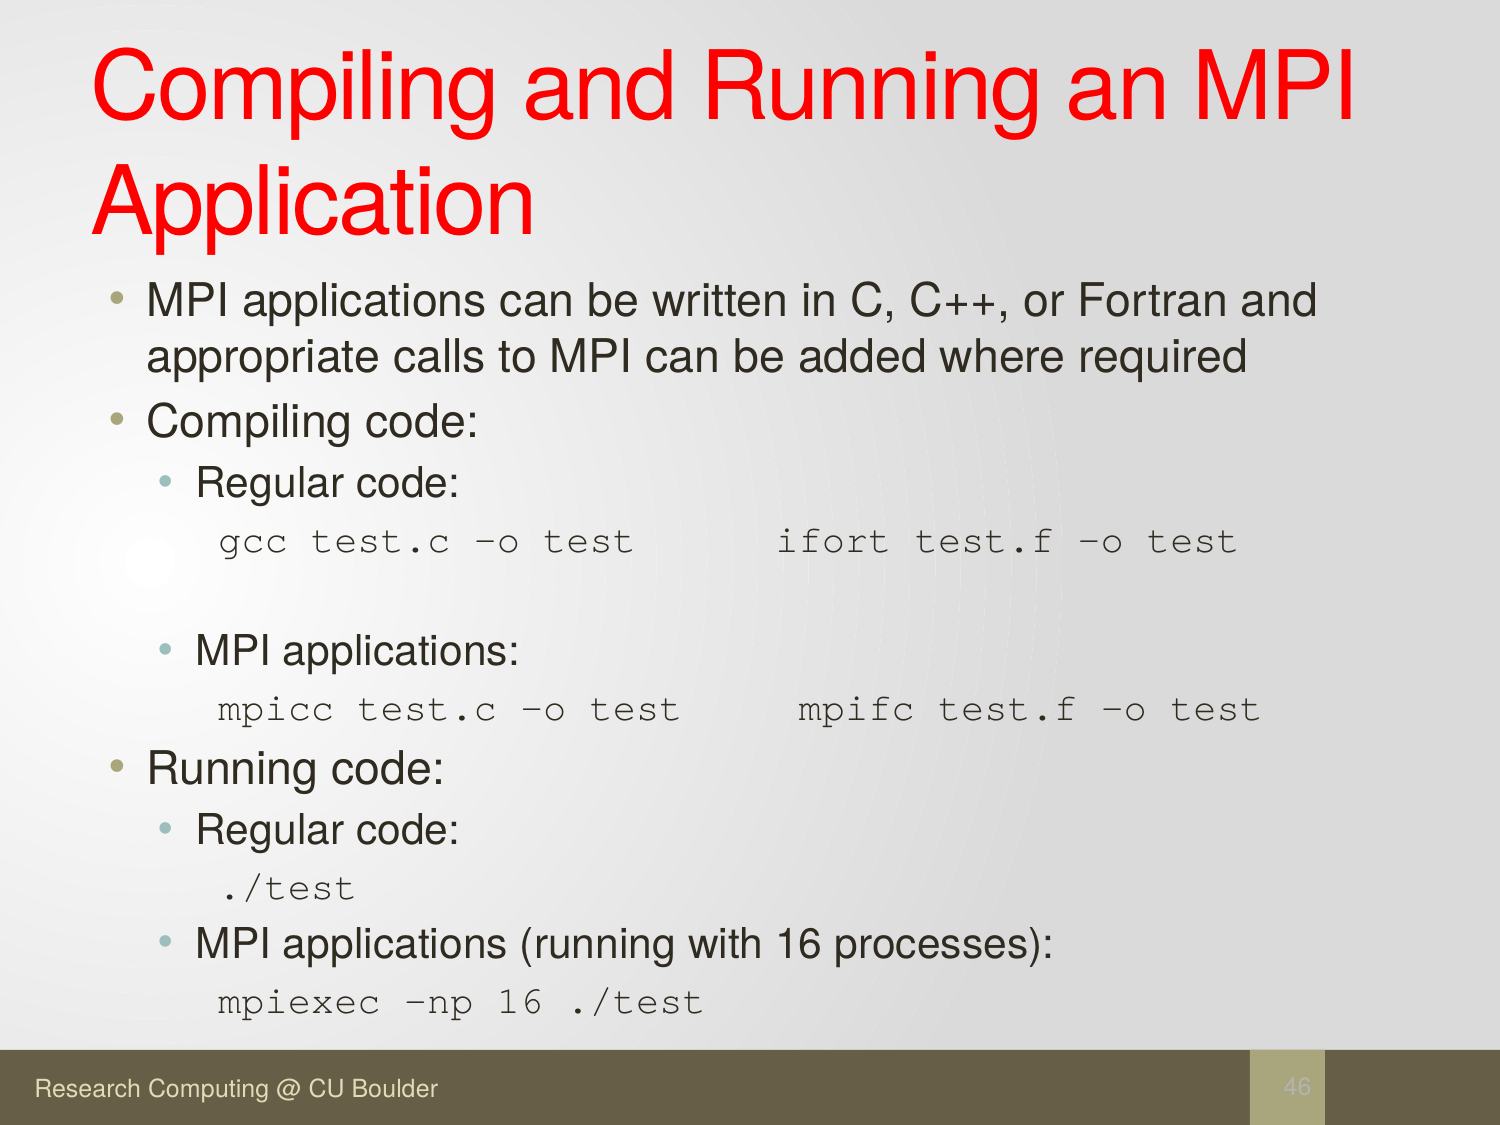

# Compiling and Running an MPI Application
MPI applications can be written in C, C++, or Fortran and appropriate calls to MPI can be added where required
Compiling code:
Regular code:
gcc test.c –o test      ifort test.f -o test

MPI applications:
mpicc test.c –o test     mpifc test.f –o test
Running code:
Regular code:
./test
MPI applications (running with 16 processes):
mpiexec –np 16 ./test
46